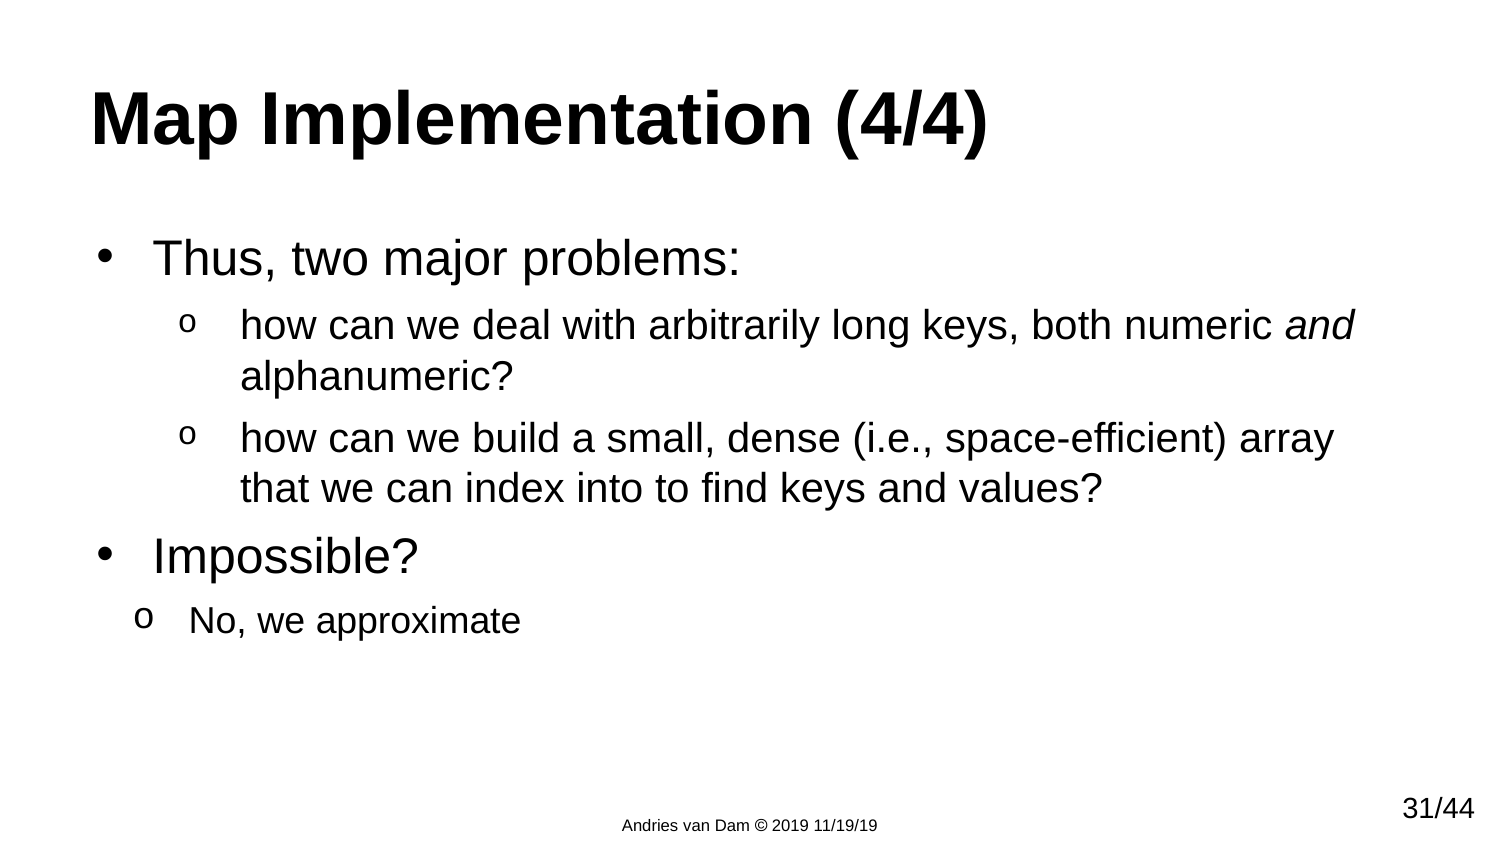

# Map Implementation (4/4)
Thus, two major problems:
how can we deal with arbitrarily long keys, both numeric and alphanumeric?
how can we build a small, dense (i.e., space-efficient) array that we can index into to find keys and values?
Impossible?
No, we approximate